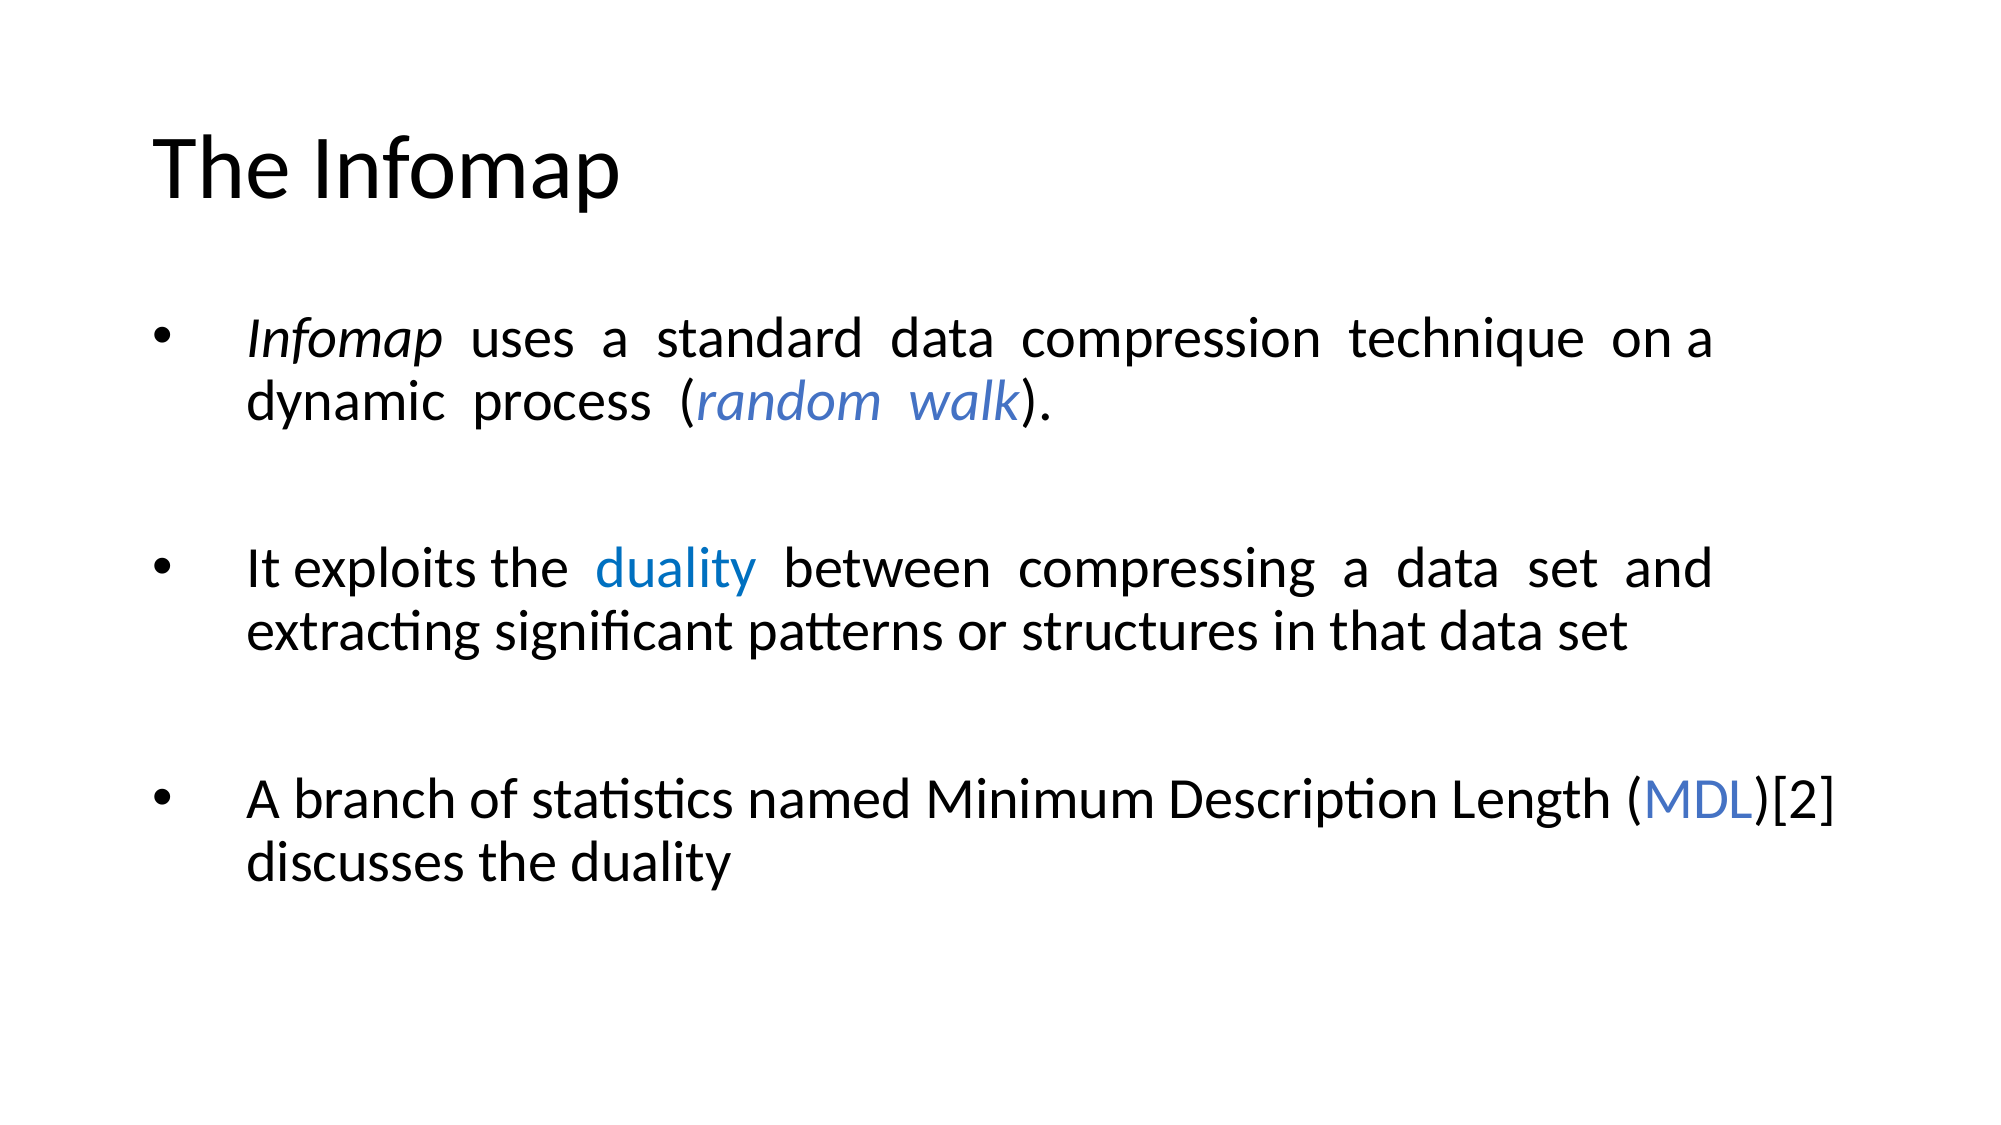

# The Infomap
Infomap  uses  a  standard  data  compression  technique  on a  dynamic  process  (random  walk).

It exploits the  duality  between  compressing  a  data  set  and  extracting significant patterns or structures in that data set

A branch of statistics named Minimum Description Length (MDL)[2] discusses the duality